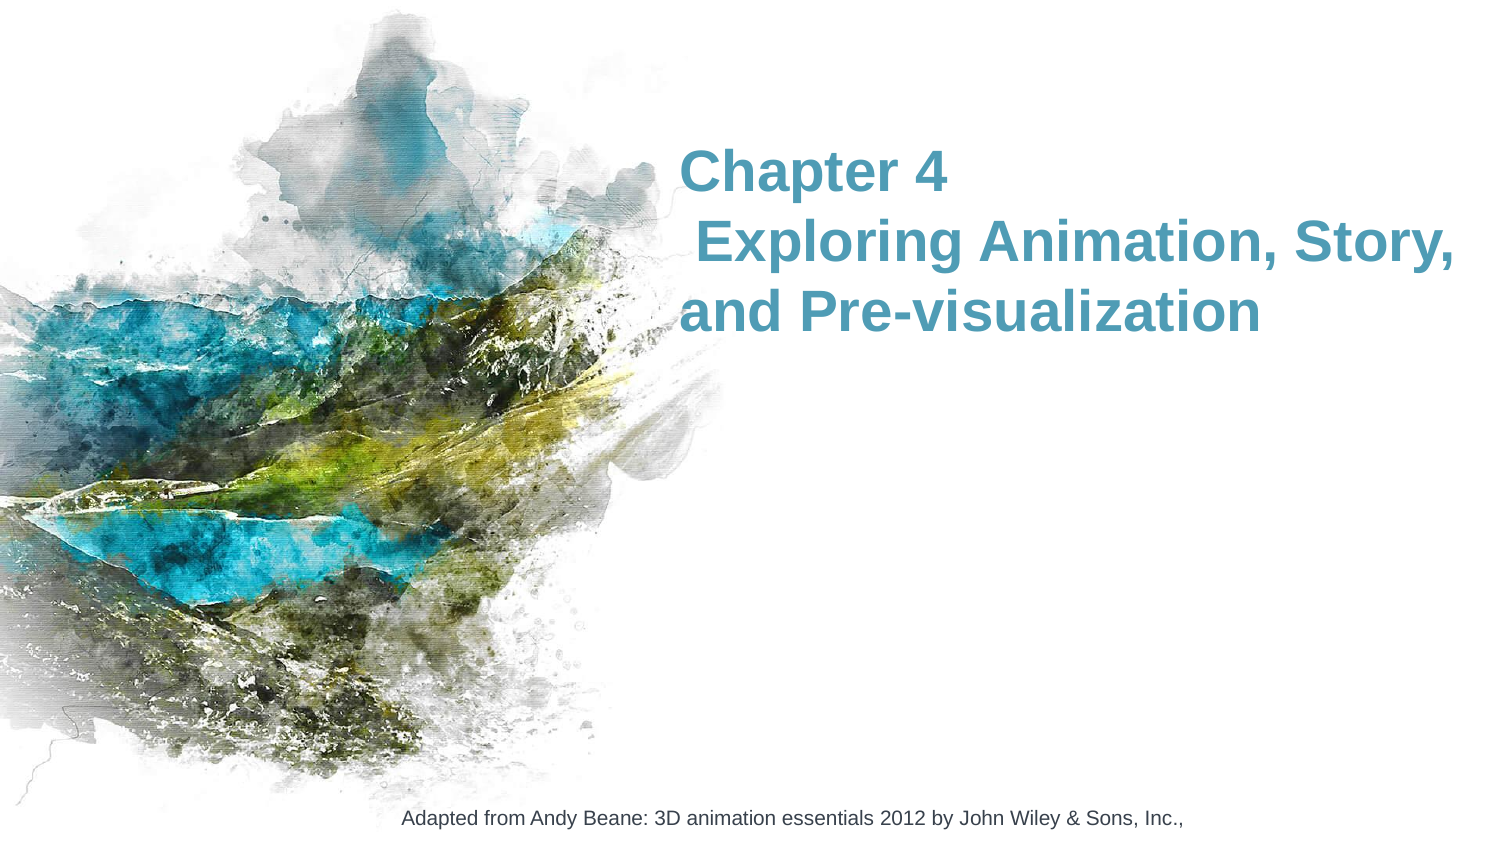

Chapter 4
 Exploring Animation, Story, and Pre-visualization
Adapted from Andy Beane: 3D animation essentials 2012 by John Wiley & Sons, Inc.,